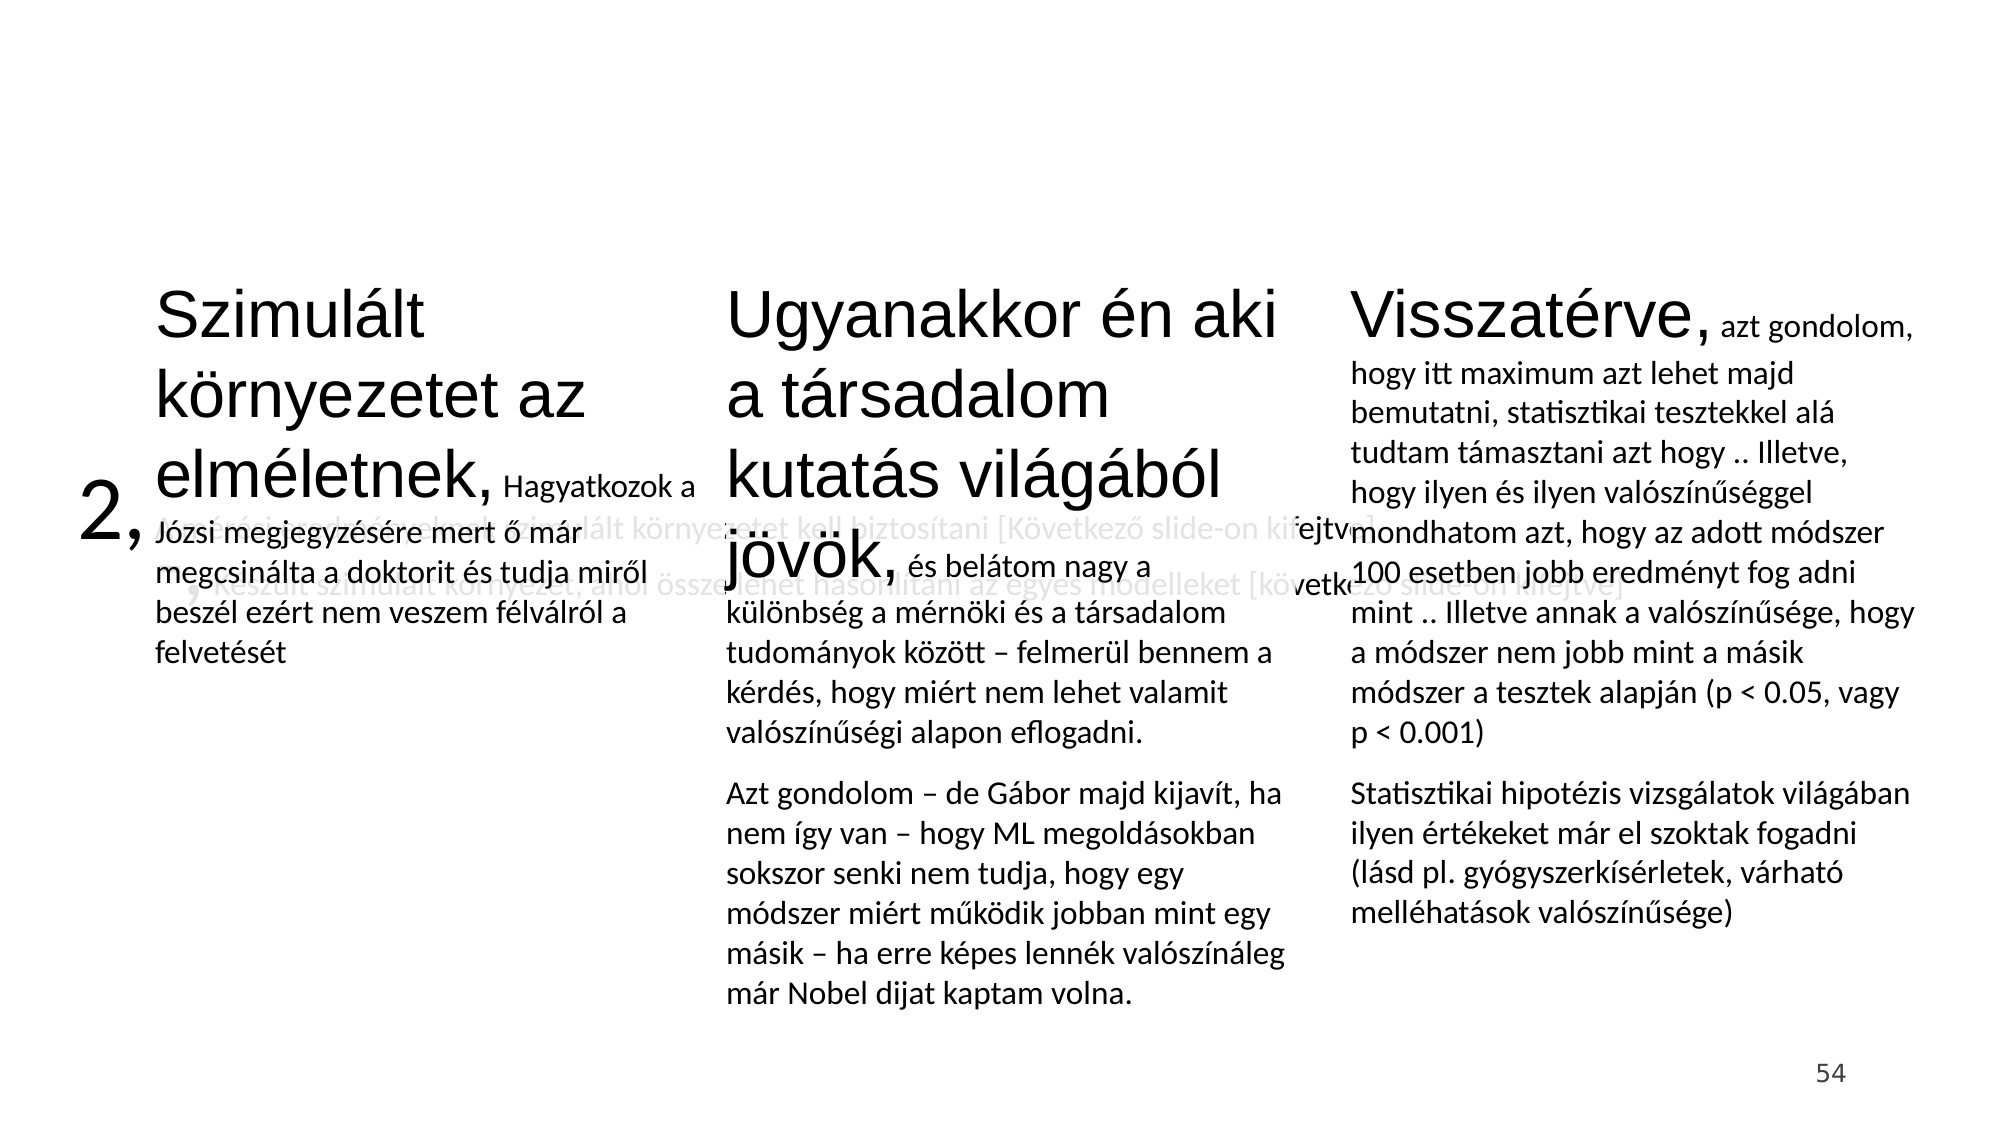

Szimulált környezetet az elméletnek, Hagyatkozok a Józsi megjegyzésére mert ő már megcsinálta a doktorit és tudja miről beszél ezért nem veszem félválról a felvetését
Ugyanakkor én aki a társadalom kutatás világából jövök, és belátom nagy a különbség a mérnöki és a társadalom tudományok között – felmerül bennem a kérdés, hogy miért nem lehet valamit valószínűségi alapon eflogadni.
Azt gondolom – de Gábor majd kijavít, ha nem így van – hogy ML megoldásokban sokszor senki nem tudja, hogy egy módszer miért működik jobban mint egy másik – ha erre képes lennék valószínáleg már Nobel dijat kaptam volna.
Visszatérve, azt gondolom, hogy itt maximum azt lehet majd bemutatni, statisztikai tesztekkel alá tudtam támasztani azt hogy .. Illetve, hogy ilyen és ilyen valószínűséggel mondhatom azt, hogy az adott módszer 100 esetben jobb eredményt fog adni mint .. Illetve annak a valószínűsége, hogy a módszer nem jobb mint a másik módszer a tesztek alapján (p < 0.05, vagy p < 0.001)
Statisztikai hipotézis vizsgálatok világában ilyen értékeket már el szoktak fogadni (lásd pl. gyógyszerkísérletek, várható melléhatások valószínűsége)
2, A mérési eredményeknek szimulált környezetet kell biztosítani [Következő slide-on kifejtve].
-, Készült szimulált környezet, ahol össze lehet hasonlítani az egyes modelleket [következő slide-on kifejtve]
54